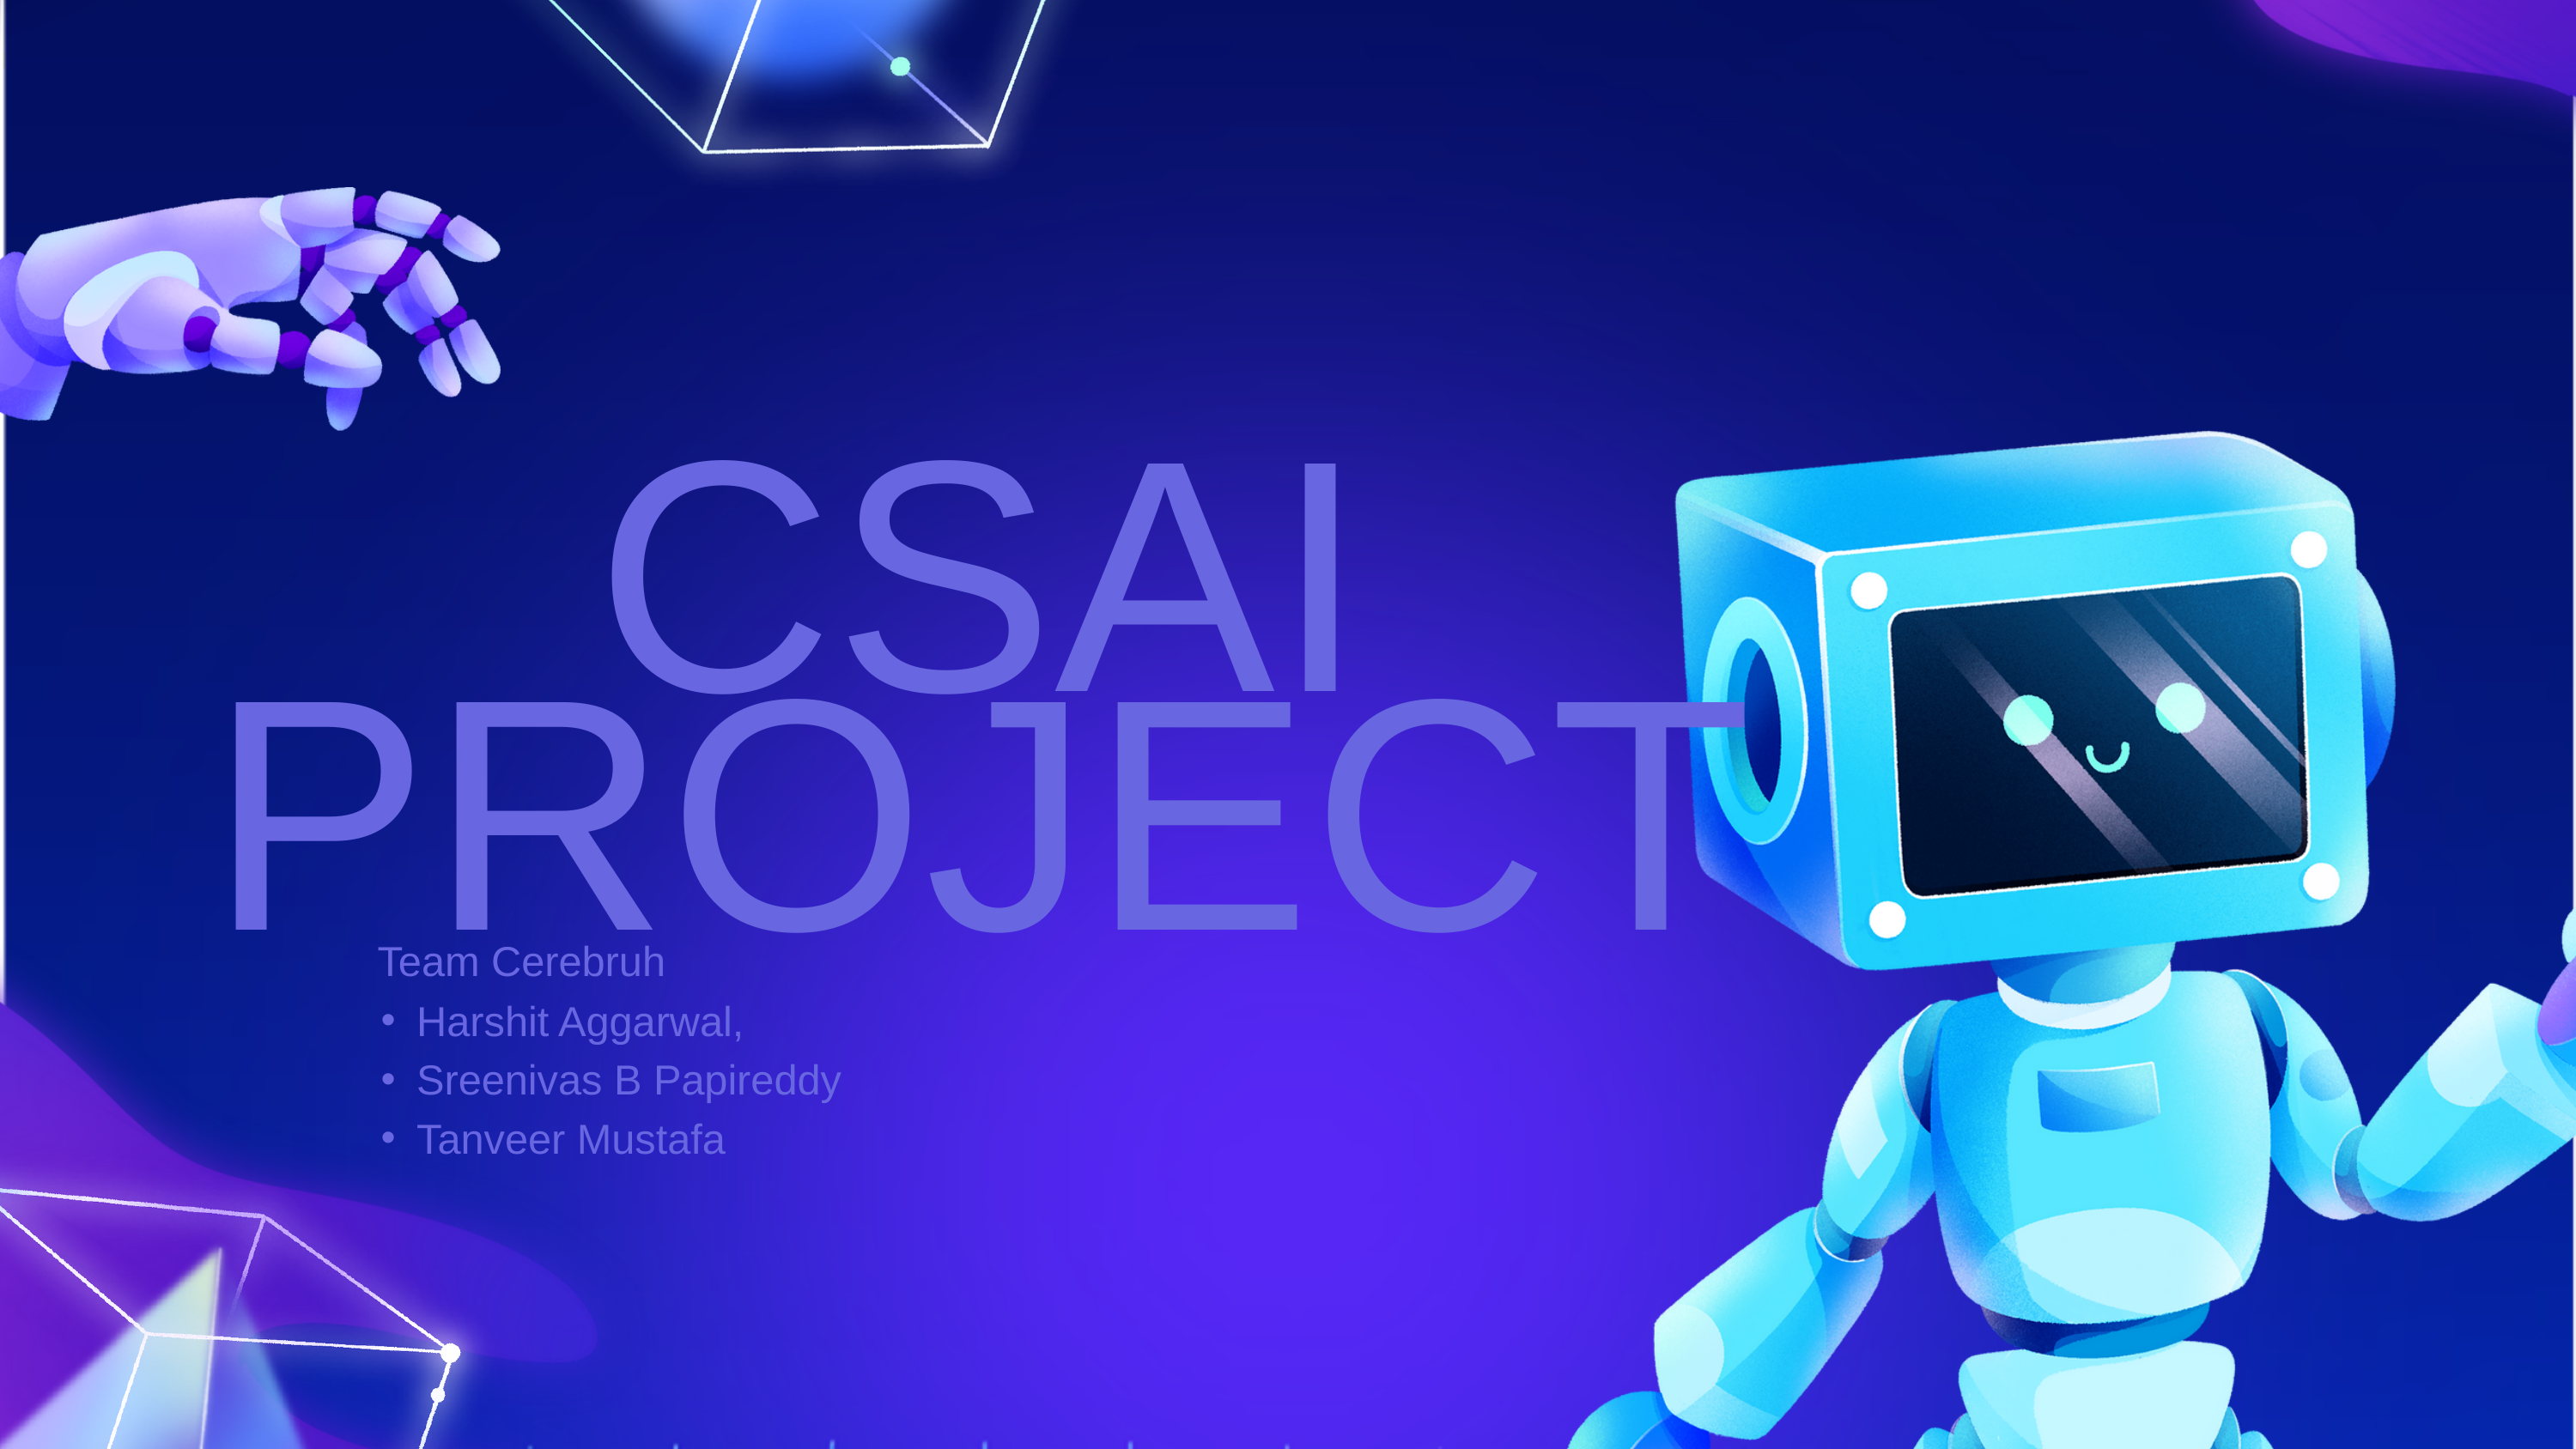

CSAI PROJECT

﻿Team Cerebruh
Harshit Aggarwal,
Sreenivas B Papireddy
Tanveer Mustafa